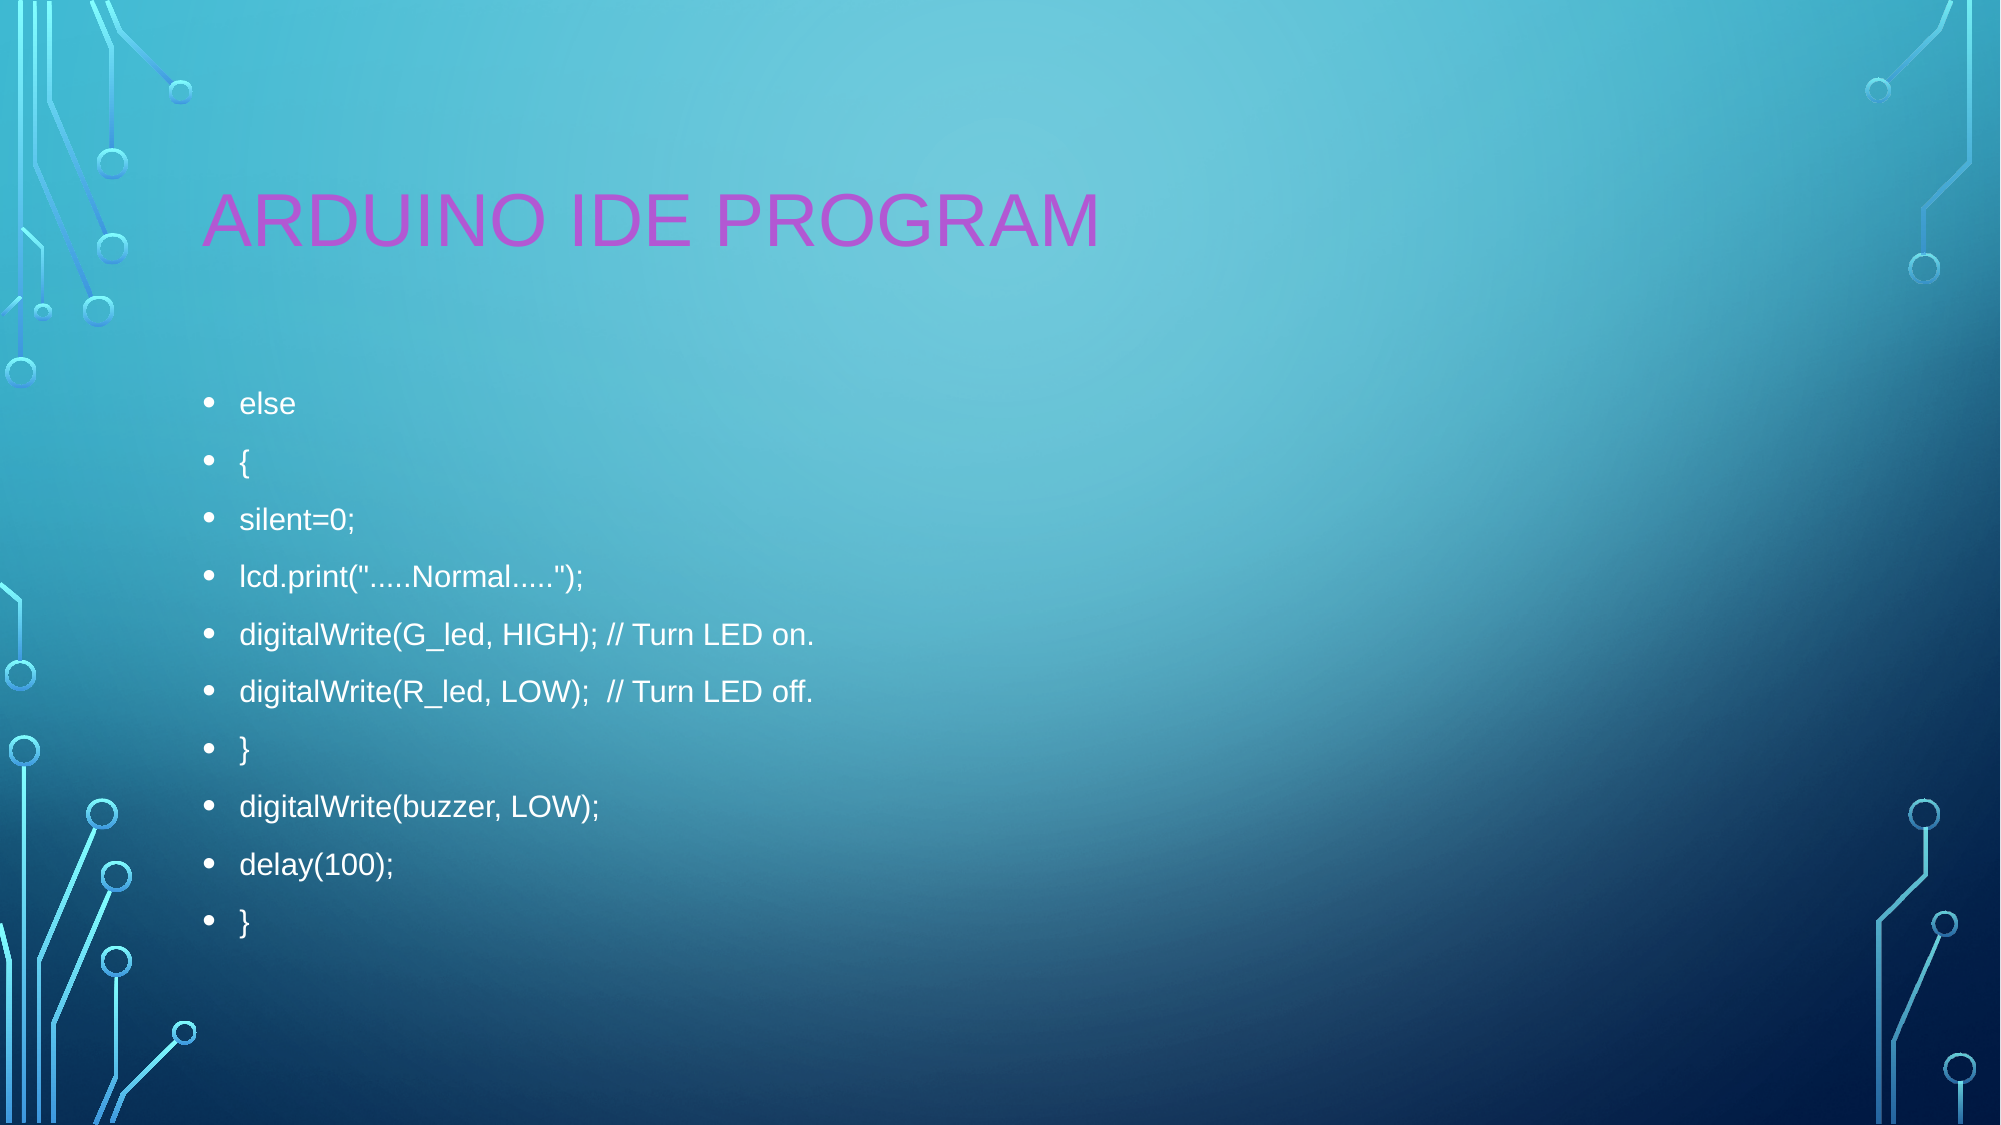

# Arduino ide program
else
{
silent=0;
lcd.print(".....Normal.....");
digitalWrite(G_led, HIGH); // Turn LED on.
digitalWrite(R_led, LOW);  // Turn LED off.
}
digitalWrite(buzzer, LOW);
delay(100);
}